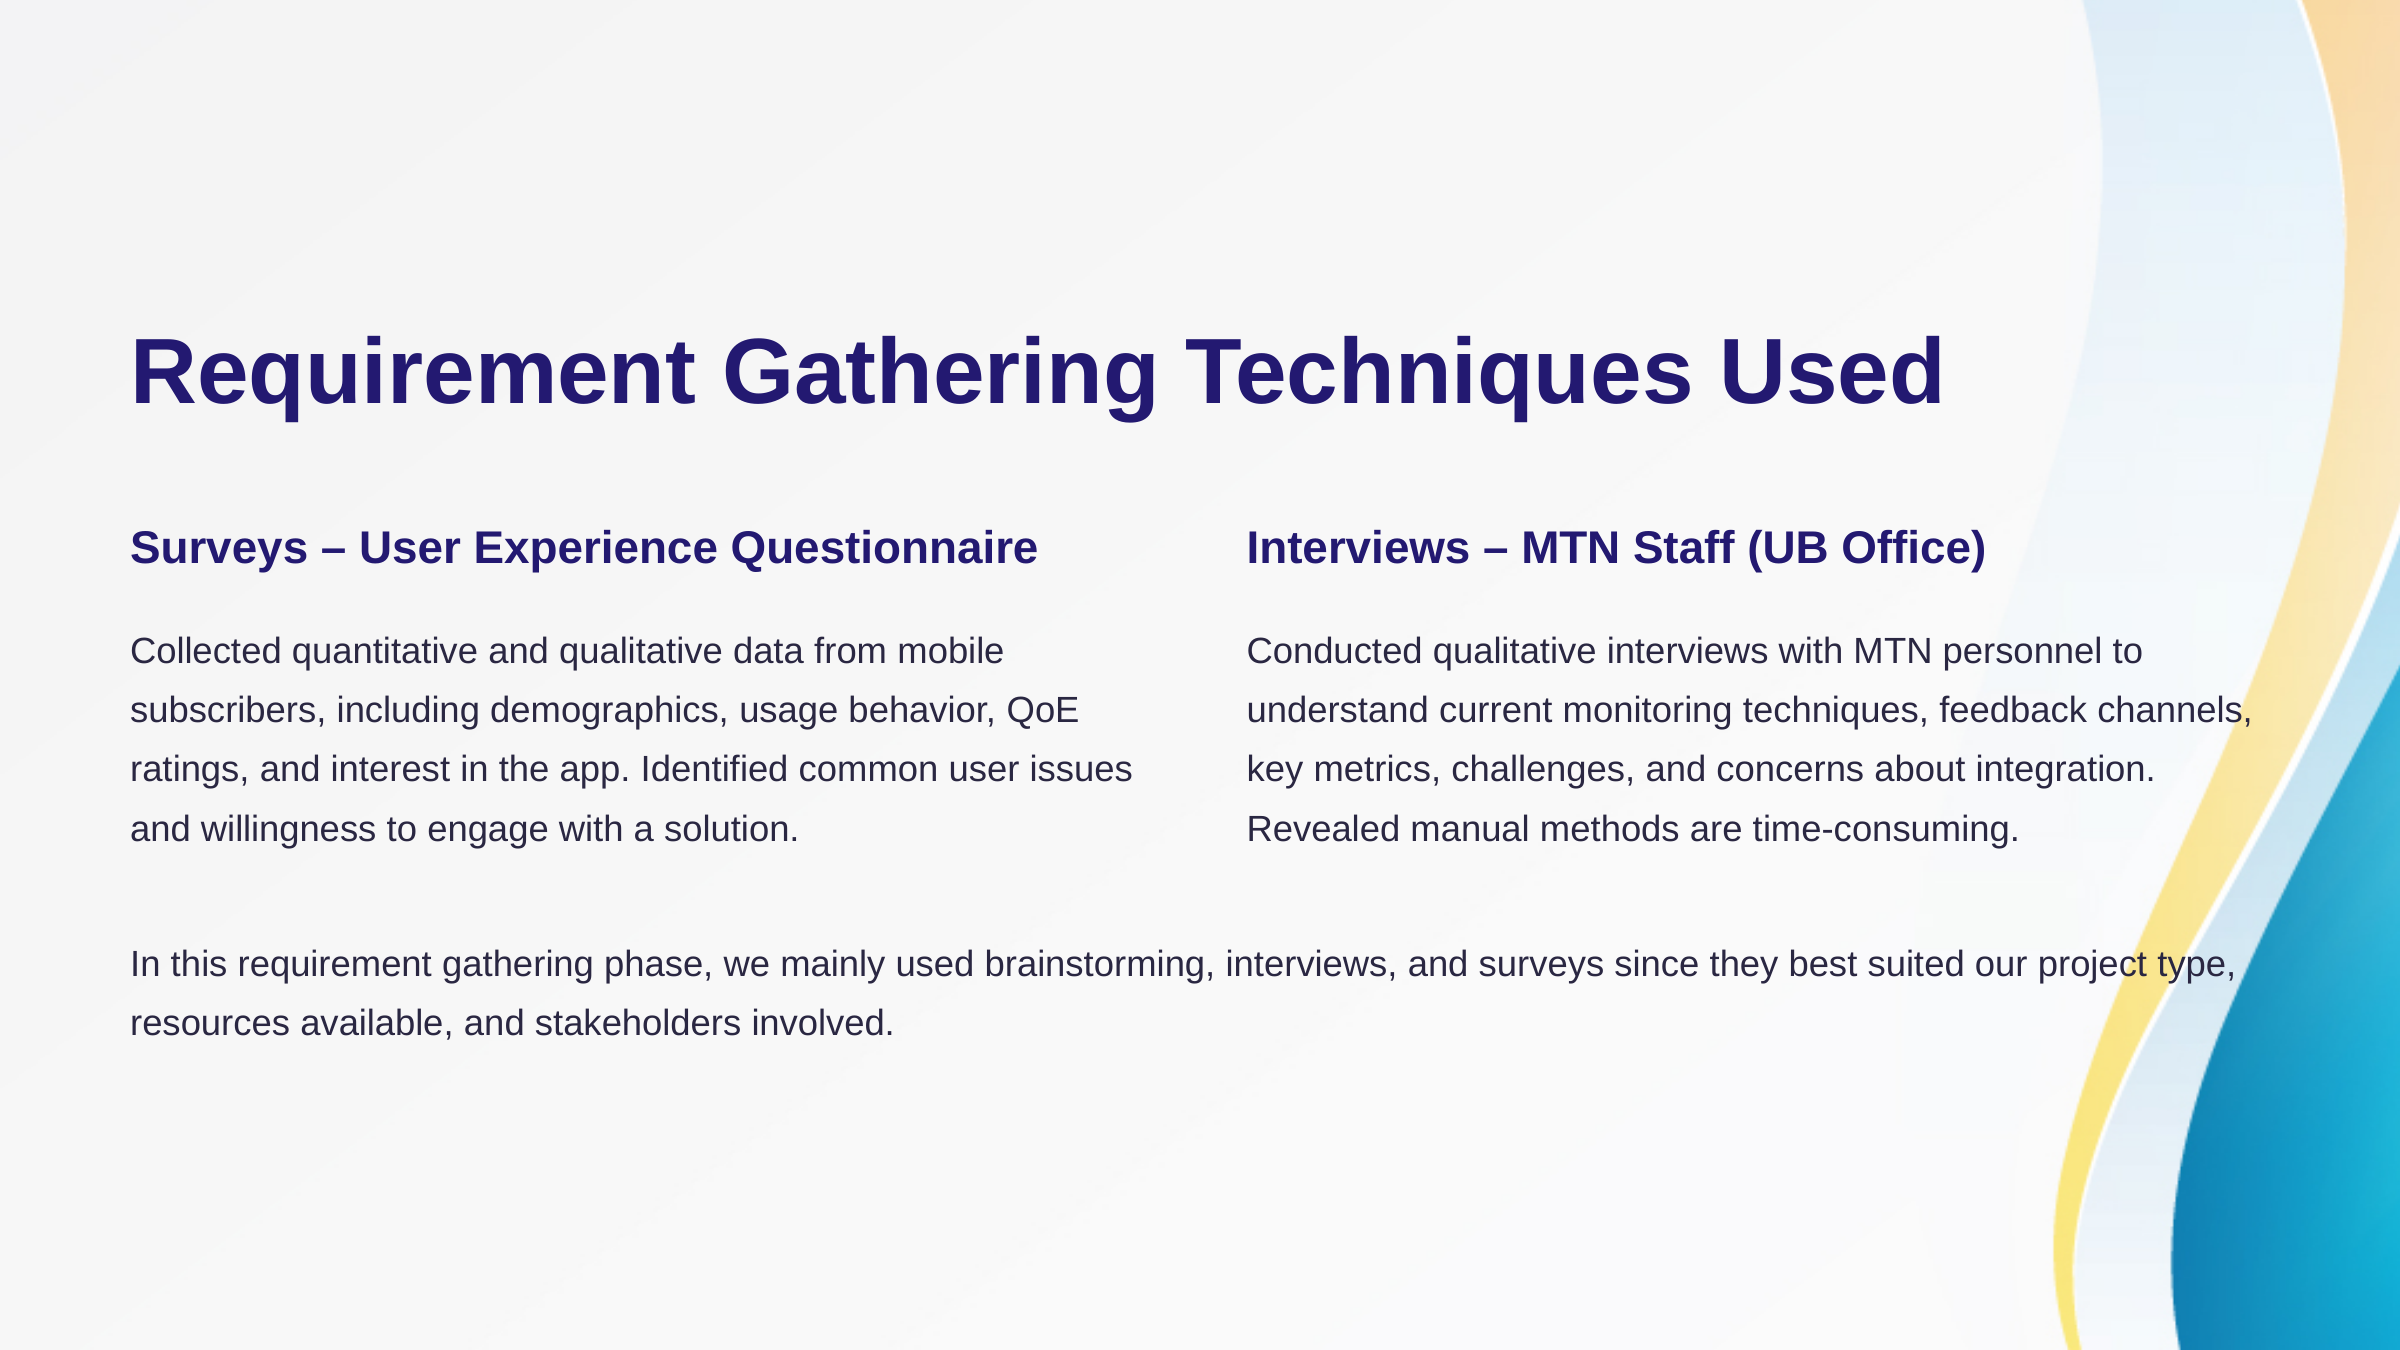

Requirement Gathering Techniques Used
Surveys – User Experience Questionnaire
Interviews – MTN Staff (UB Office)
Collected quantitative and qualitative data from mobile subscribers, including demographics, usage behavior, QoE ratings, and interest in the app. Identified common user issues and willingness to engage with a solution.
Conducted qualitative interviews with MTN personnel to understand current monitoring techniques, feedback channels, key metrics, challenges, and concerns about integration. Revealed manual methods are time-consuming.
In this requirement gathering phase, we mainly used brainstorming, interviews, and surveys since they best suited our project type, resources available, and stakeholders involved.